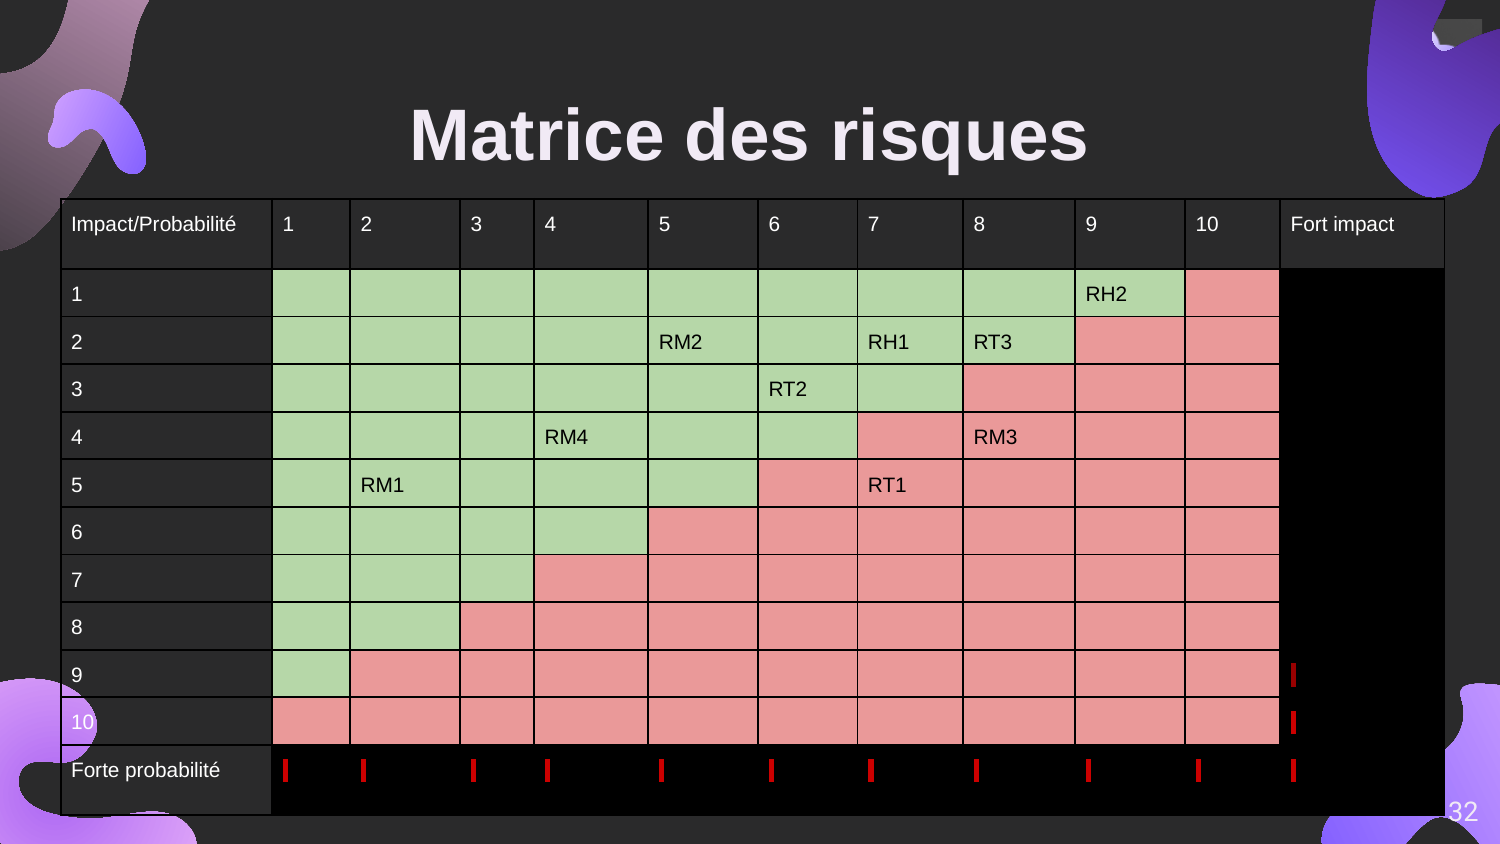

# Matrice des risques

| Impact/Probabilité | 1 | 2 | 3 | 4 | 5 | 6 | 7 | 8 | 9 | 10 | Fort impact |
| --- | --- | --- | --- | --- | --- | --- | --- | --- | --- | --- | --- |
| 1 |  |  |  |  |  |  |  |  | RH2 |  |  |
| 2 |  |  |  |  | RM2 |  | RH1 | RT3 |  |  |  |
| 3 |  |  |  |  |  | RT2 |  |  |  |  |  |
| 4 |  |  |  | RM4 |  |  |  | RM3 |  |  |  |
| 5 |  | RM1 |  |  |  |  | RT1 |  |  |  |  |
| 6 |  |  |  |  |  |  |  |  |  |  |  |
| 7 |  |  |  |  |  |  |  |  |  |  |  |
| 8 |  |  |  |  |  |  |  |  |  |  |  |
| 9 |  |  |  |  |  |  |  |  |  |  |  |
| 10 |  |  |  |  |  |  |  |  |  |  |  |
| Forte probabilité |  |  |  |  |  |  |  |  |  |  |  |

32